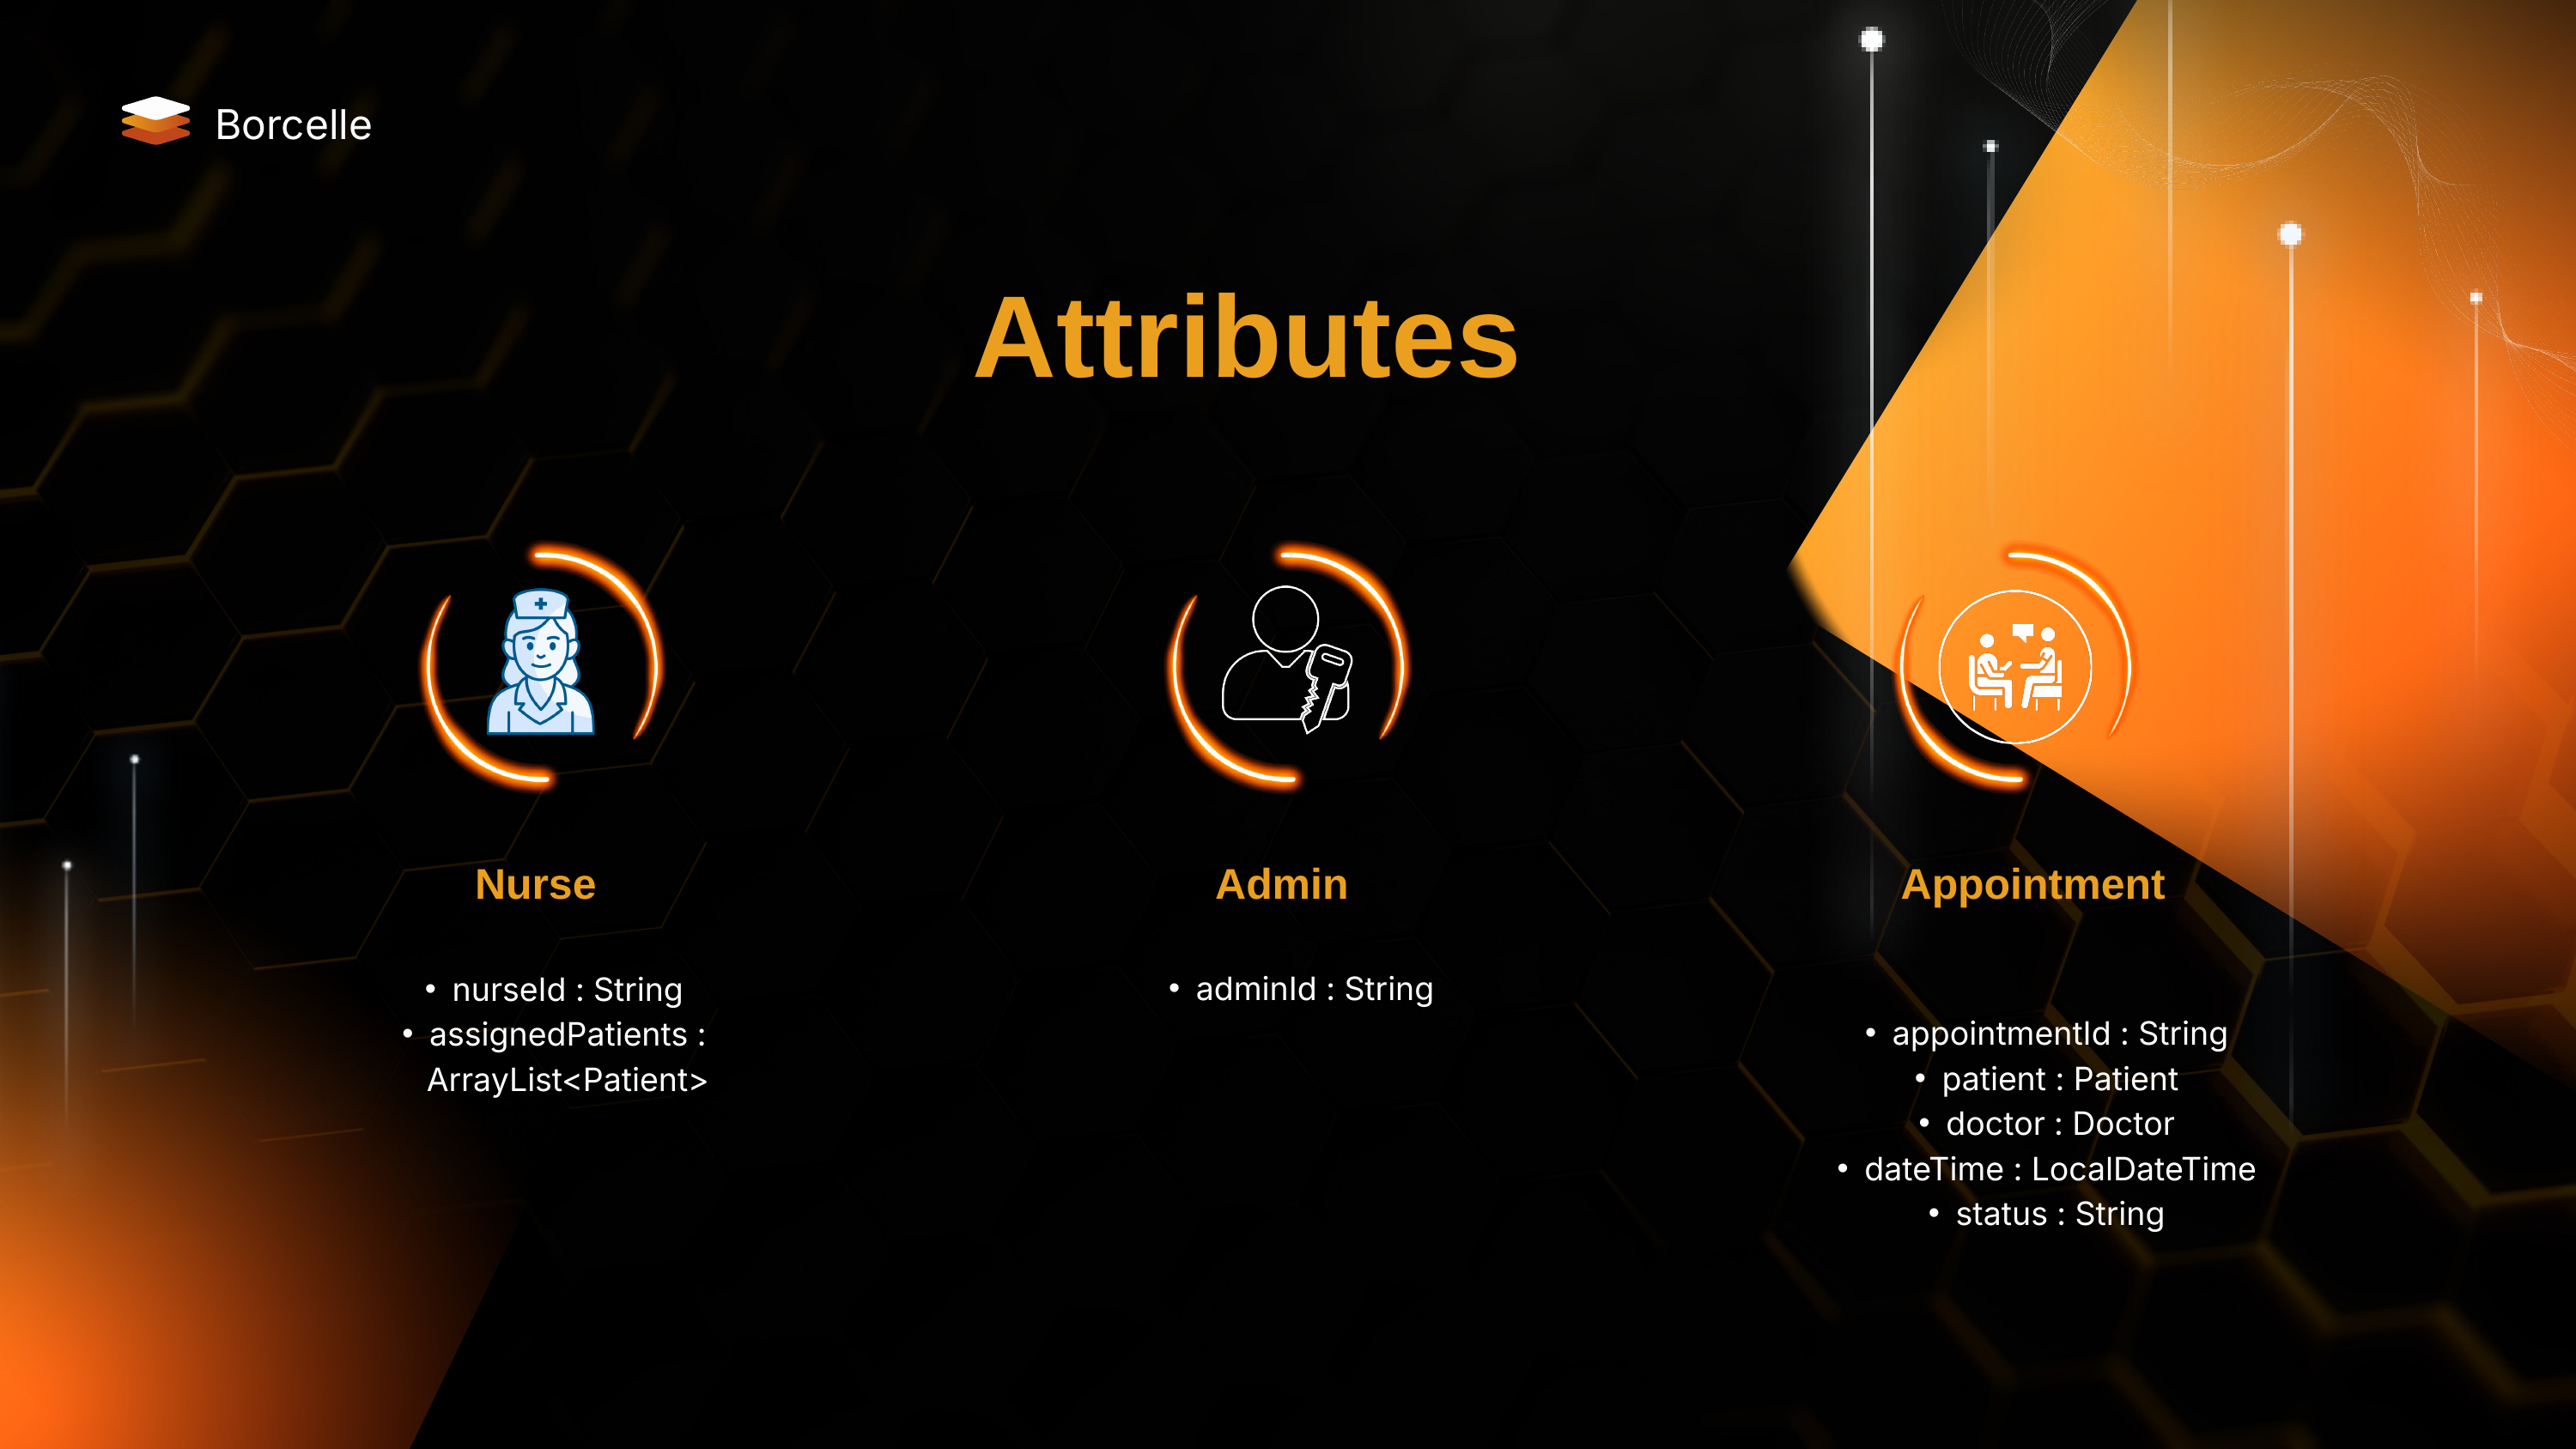

Borcelle

Attributes

Nurse
Admin
Appointment

nurseId : String
assignedPatients : ArrayList<Patient>

adminId : String

appointmentId : String
patient : Patient
doctor : Doctor
dateTime : LocalDateTime
status : String